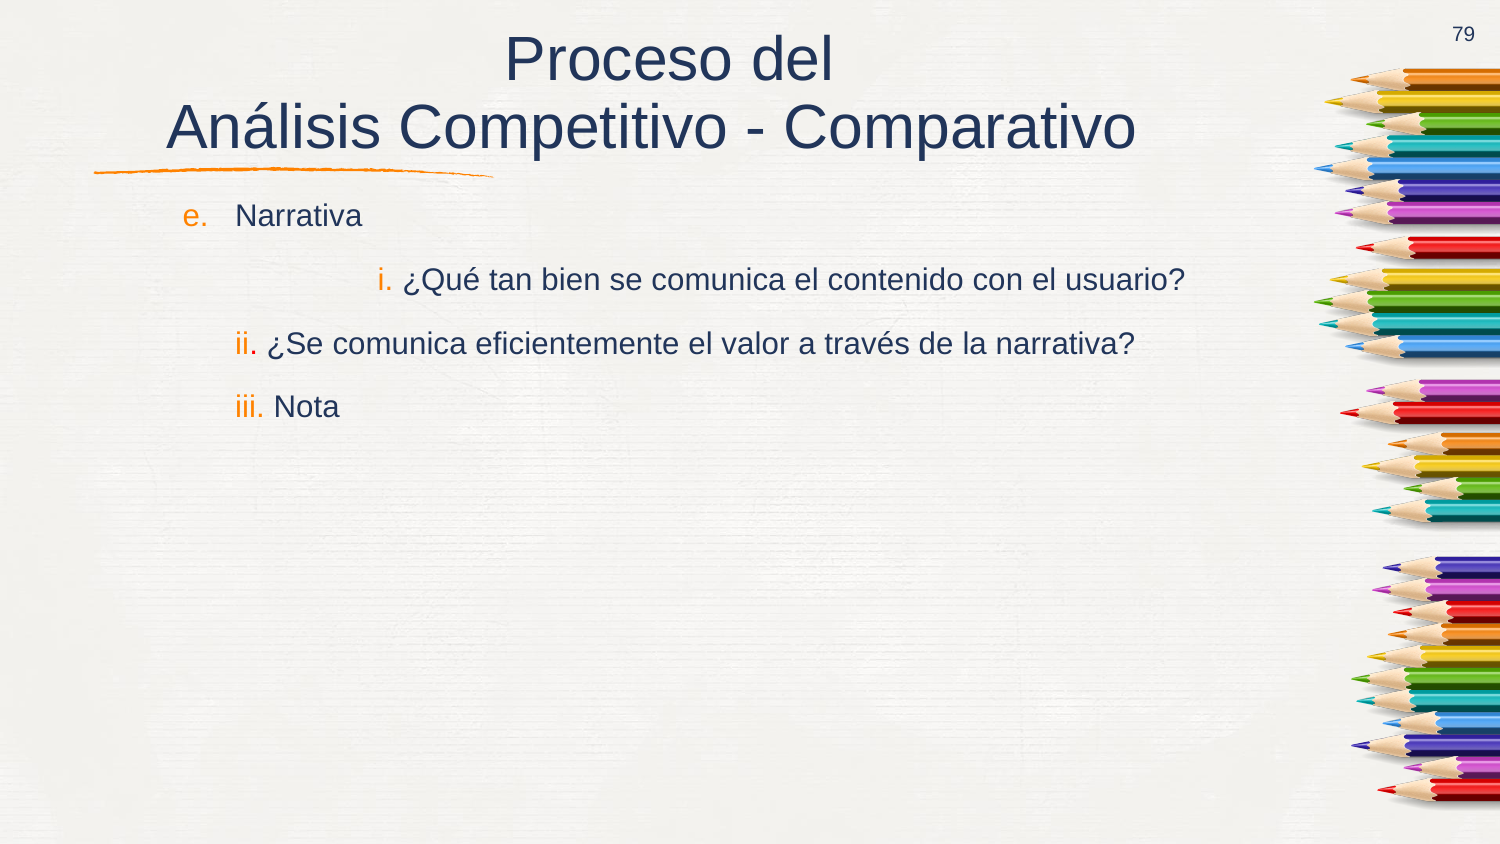

# Proceso del
  Análisis Competitivo - Comparativo
79
            e.   Narrativa
		i. ¿Qué tan bien se comunica el contenido con el usuario?
                  ii. ¿Se comunica eficientemente el valor a través de la narrativa?
                  iii. Nota